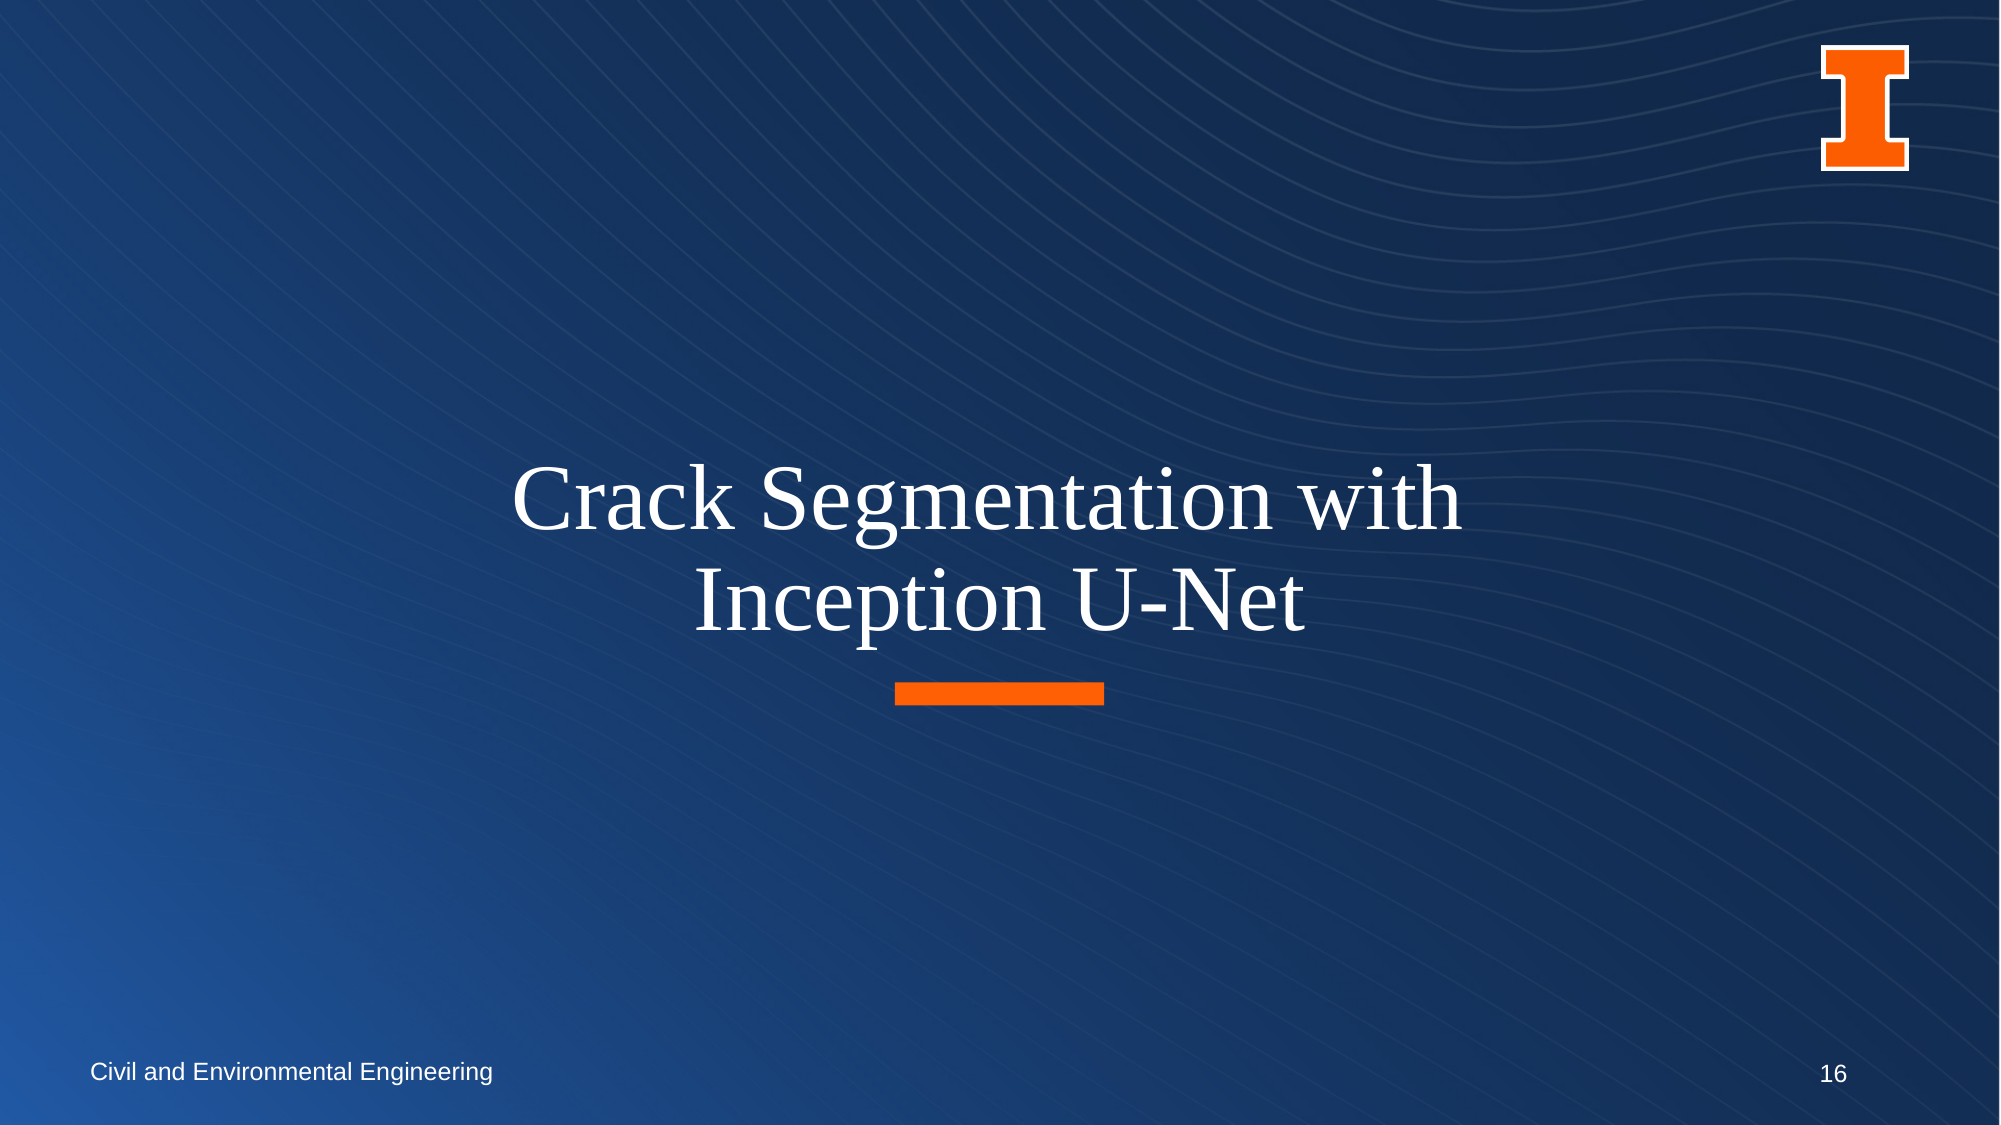

# Crack Segmentation with Inception U-Net
Civil and Environmental Engineering
16